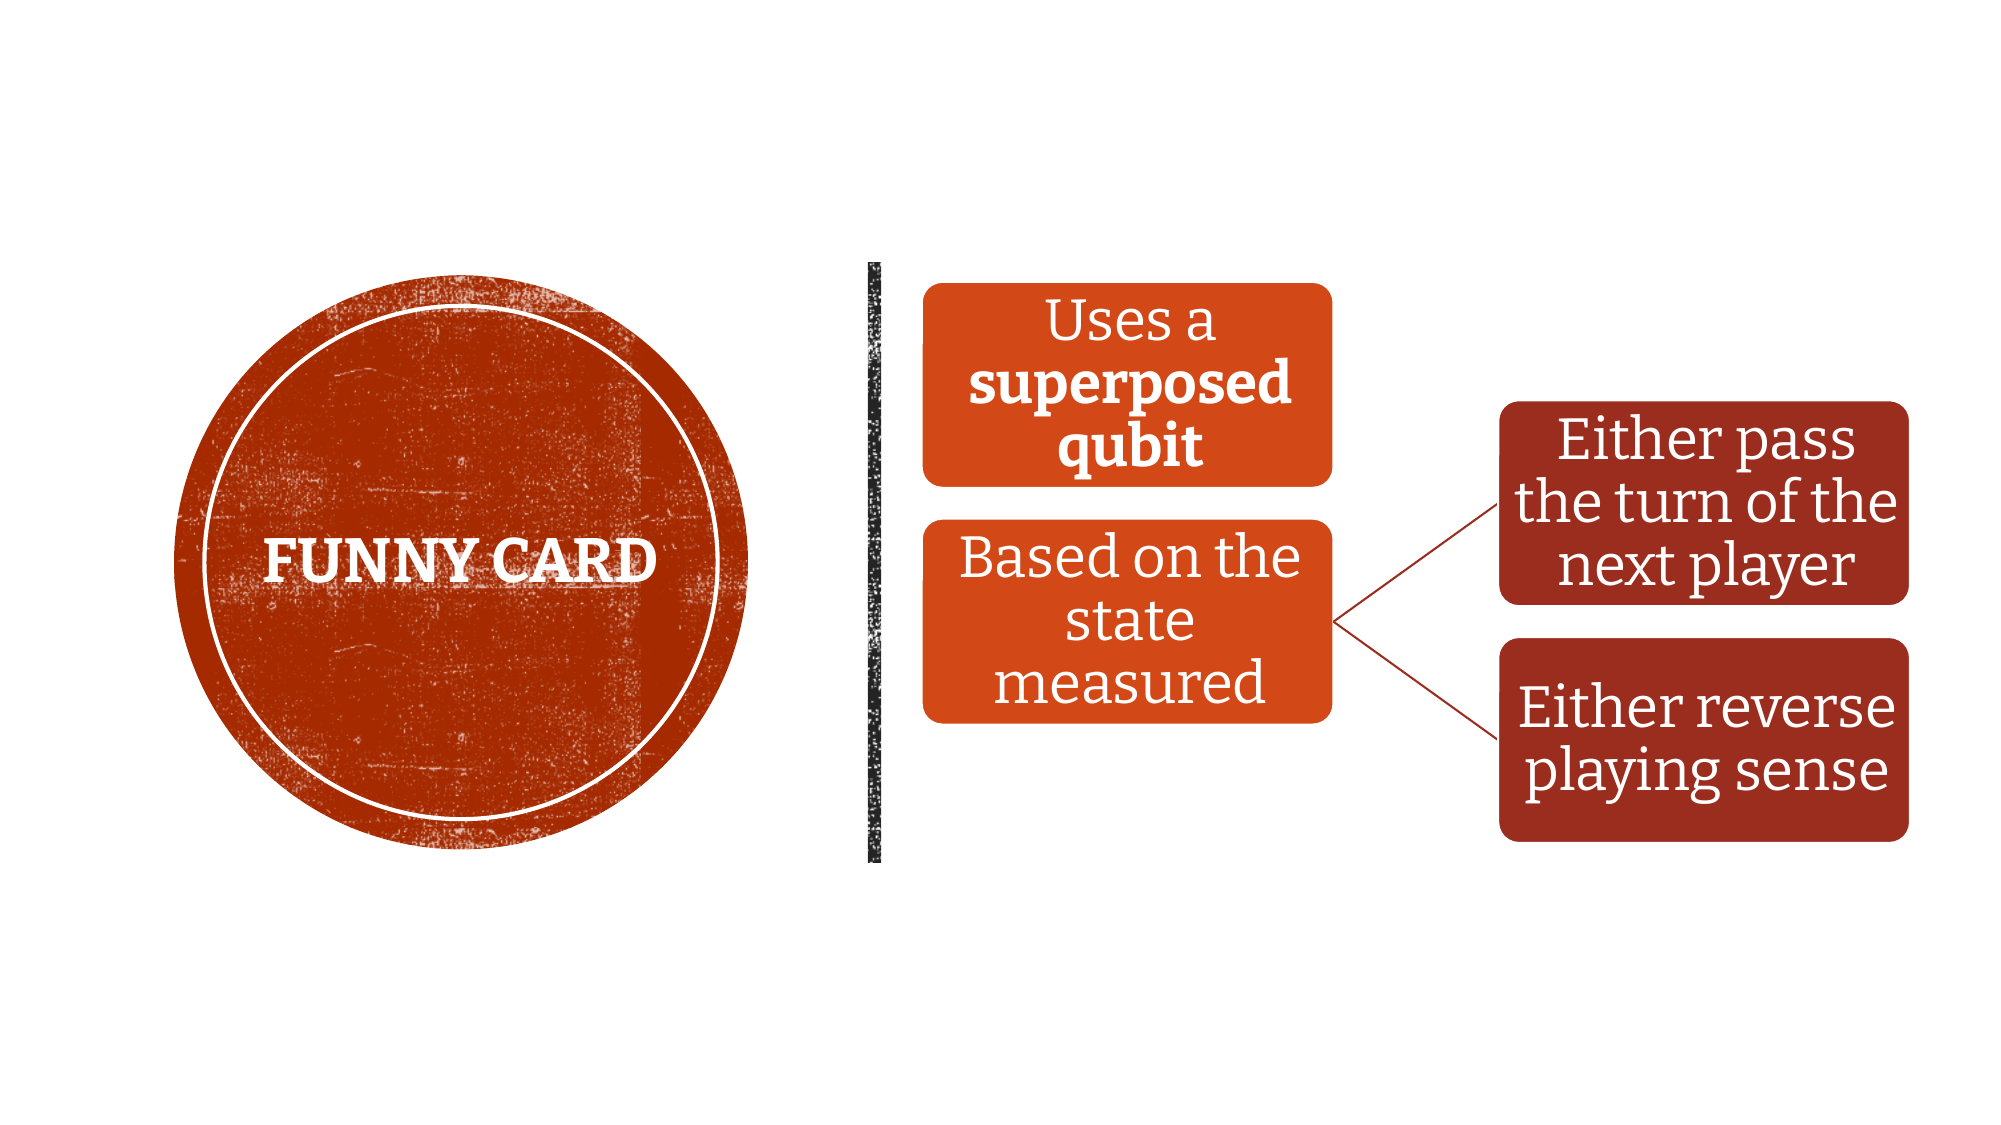

Uses a superposed qubit
Based on the state measured

Either pass the turn of the next player

Either reverse playing sense

# Funny card